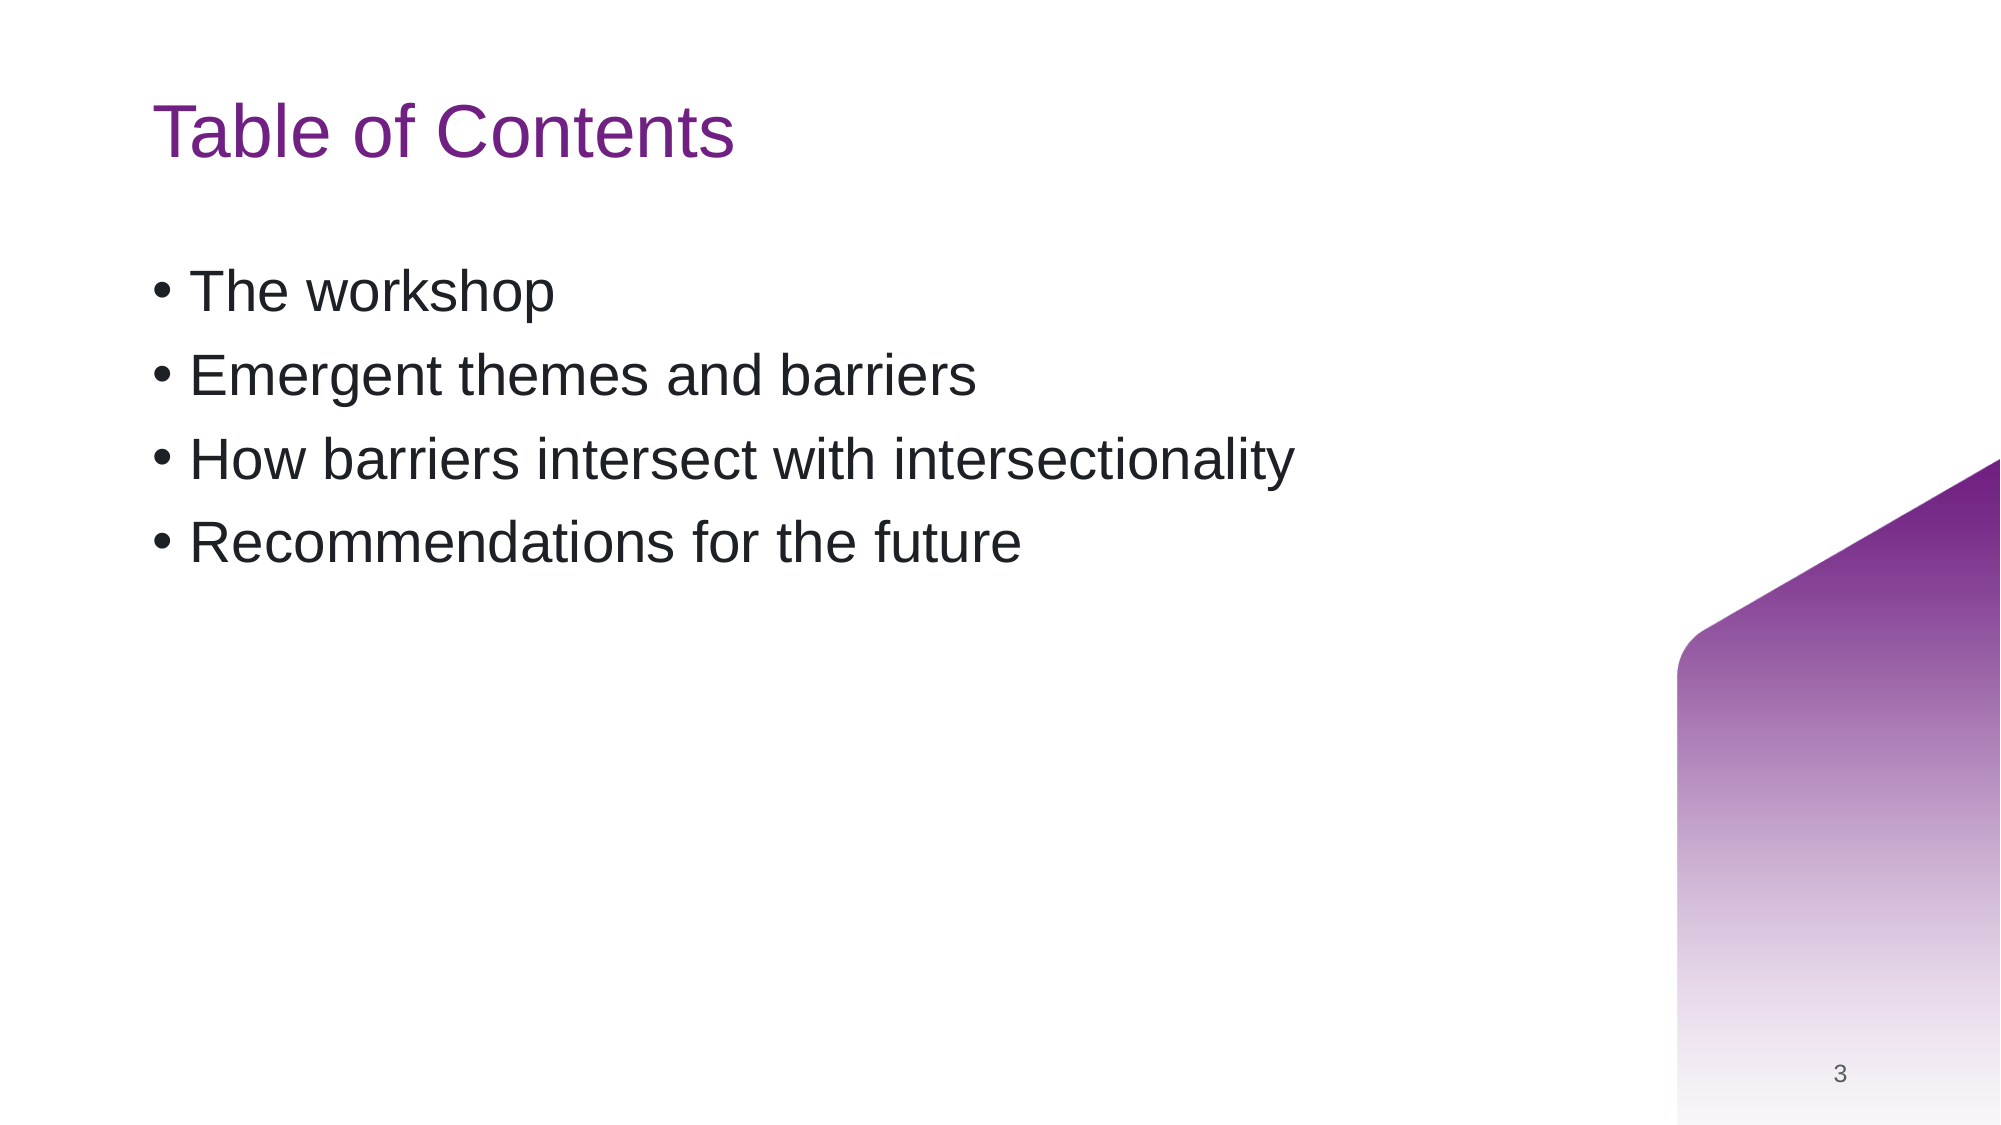

# Table of Contents
The workshop
Emergent themes and barriers
How barriers intersect with intersectionality
Recommendations for the future
3